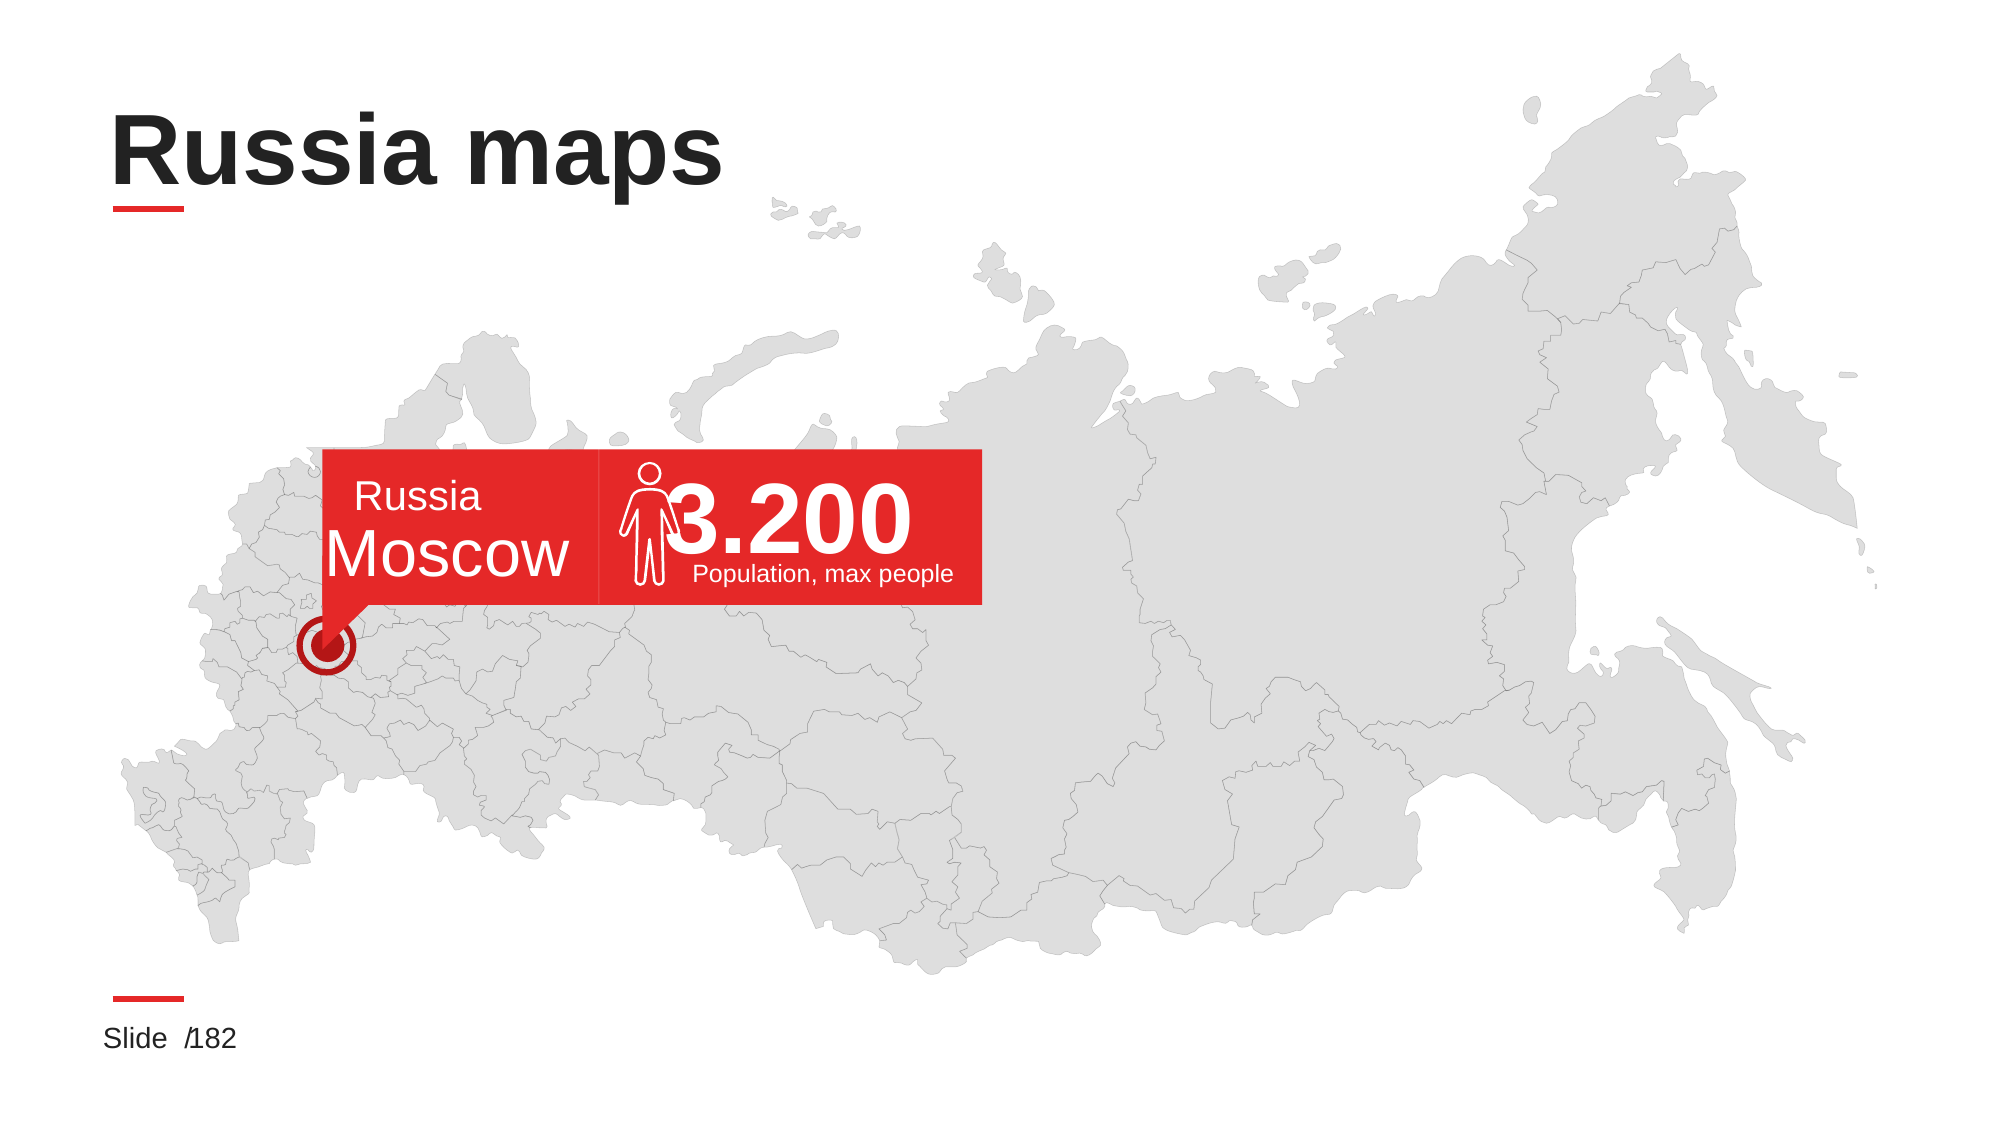

# Russia maps

3.200

Russia
Moscow

Population, max people